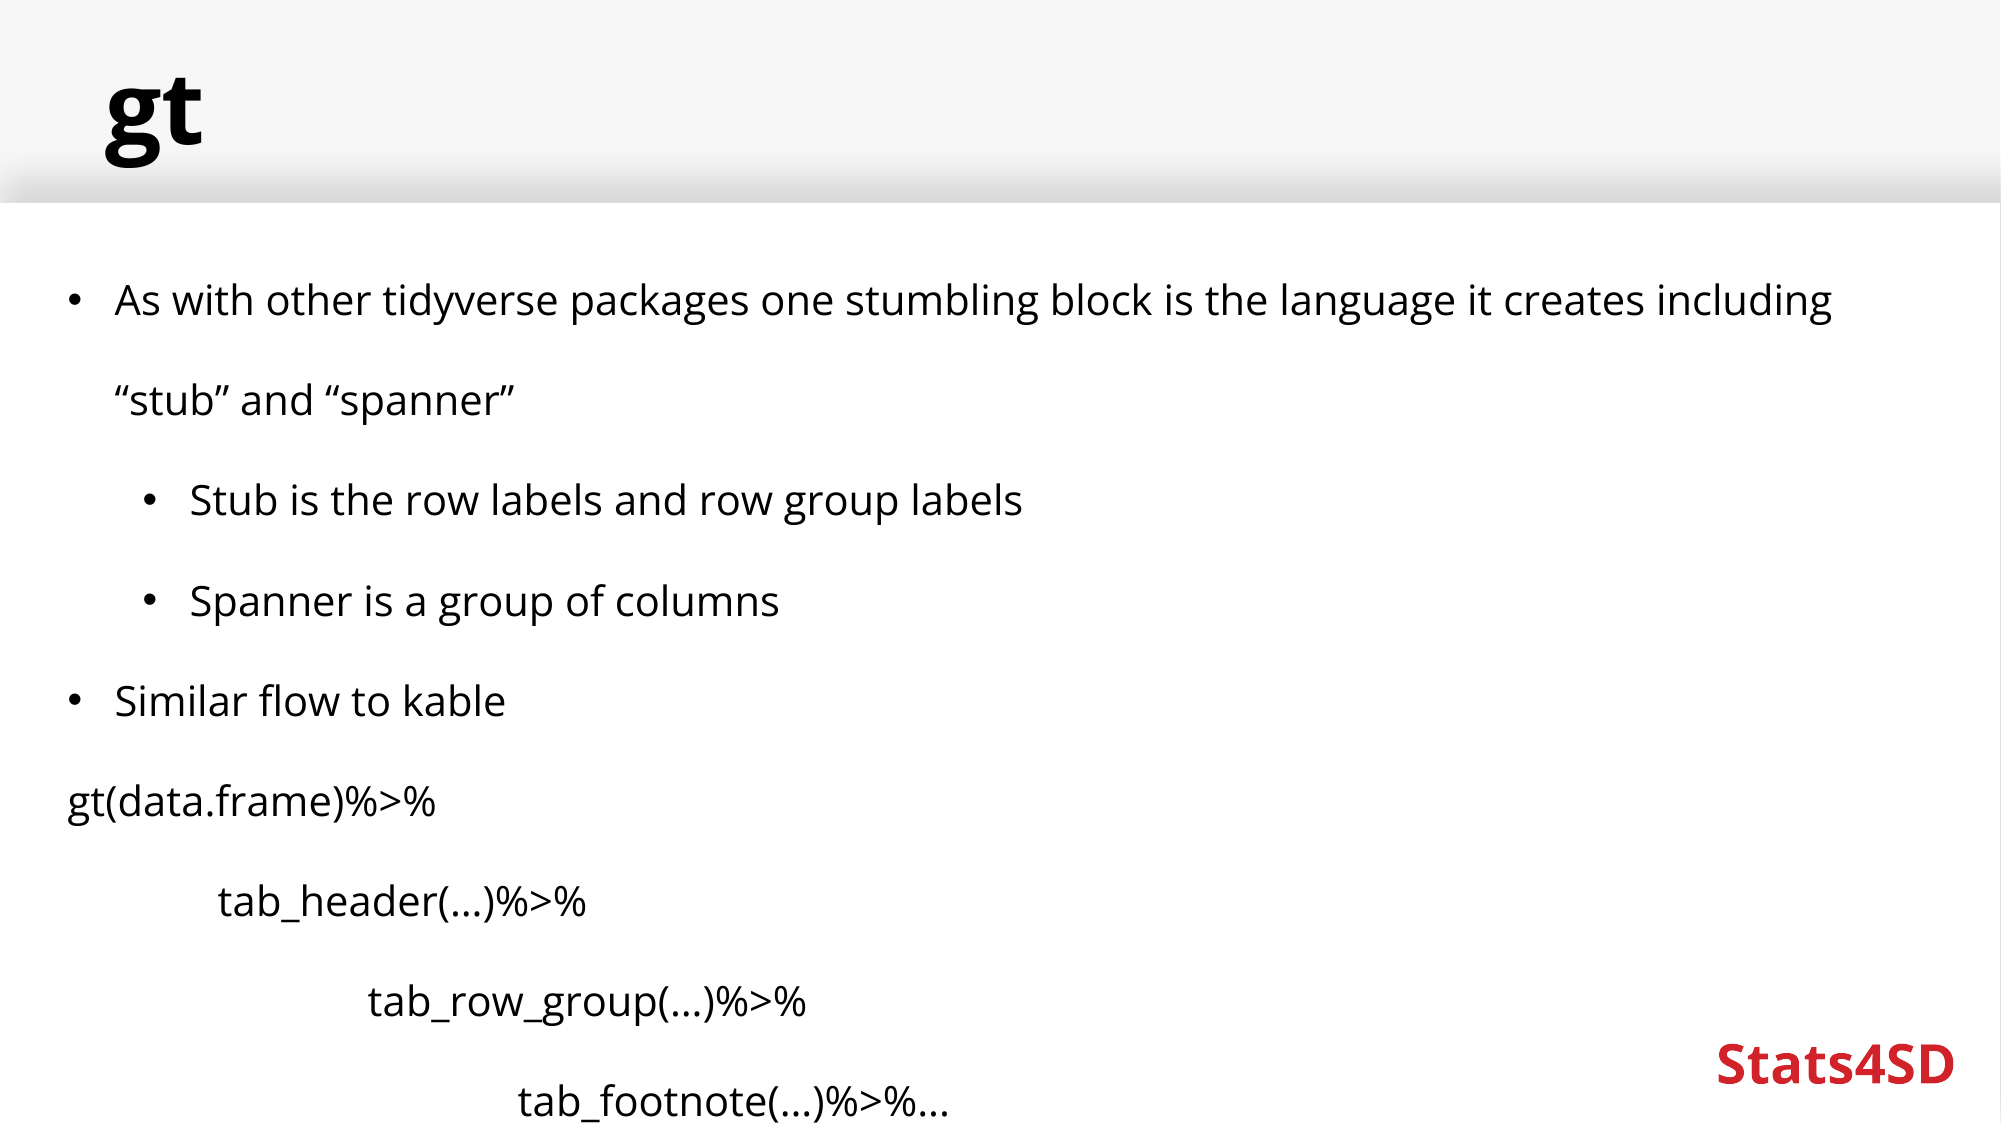

# gt
As with other tidyverse packages one stumbling block is the language it creates including “stub” and “spanner”
Stub is the row labels and row group labels
Spanner is a group of columns
Similar flow to kable
gt(data.frame)%>%
	tab_header(…)%>%
		tab_row_group(…)%>%
			tab_footnote(…)%>%...